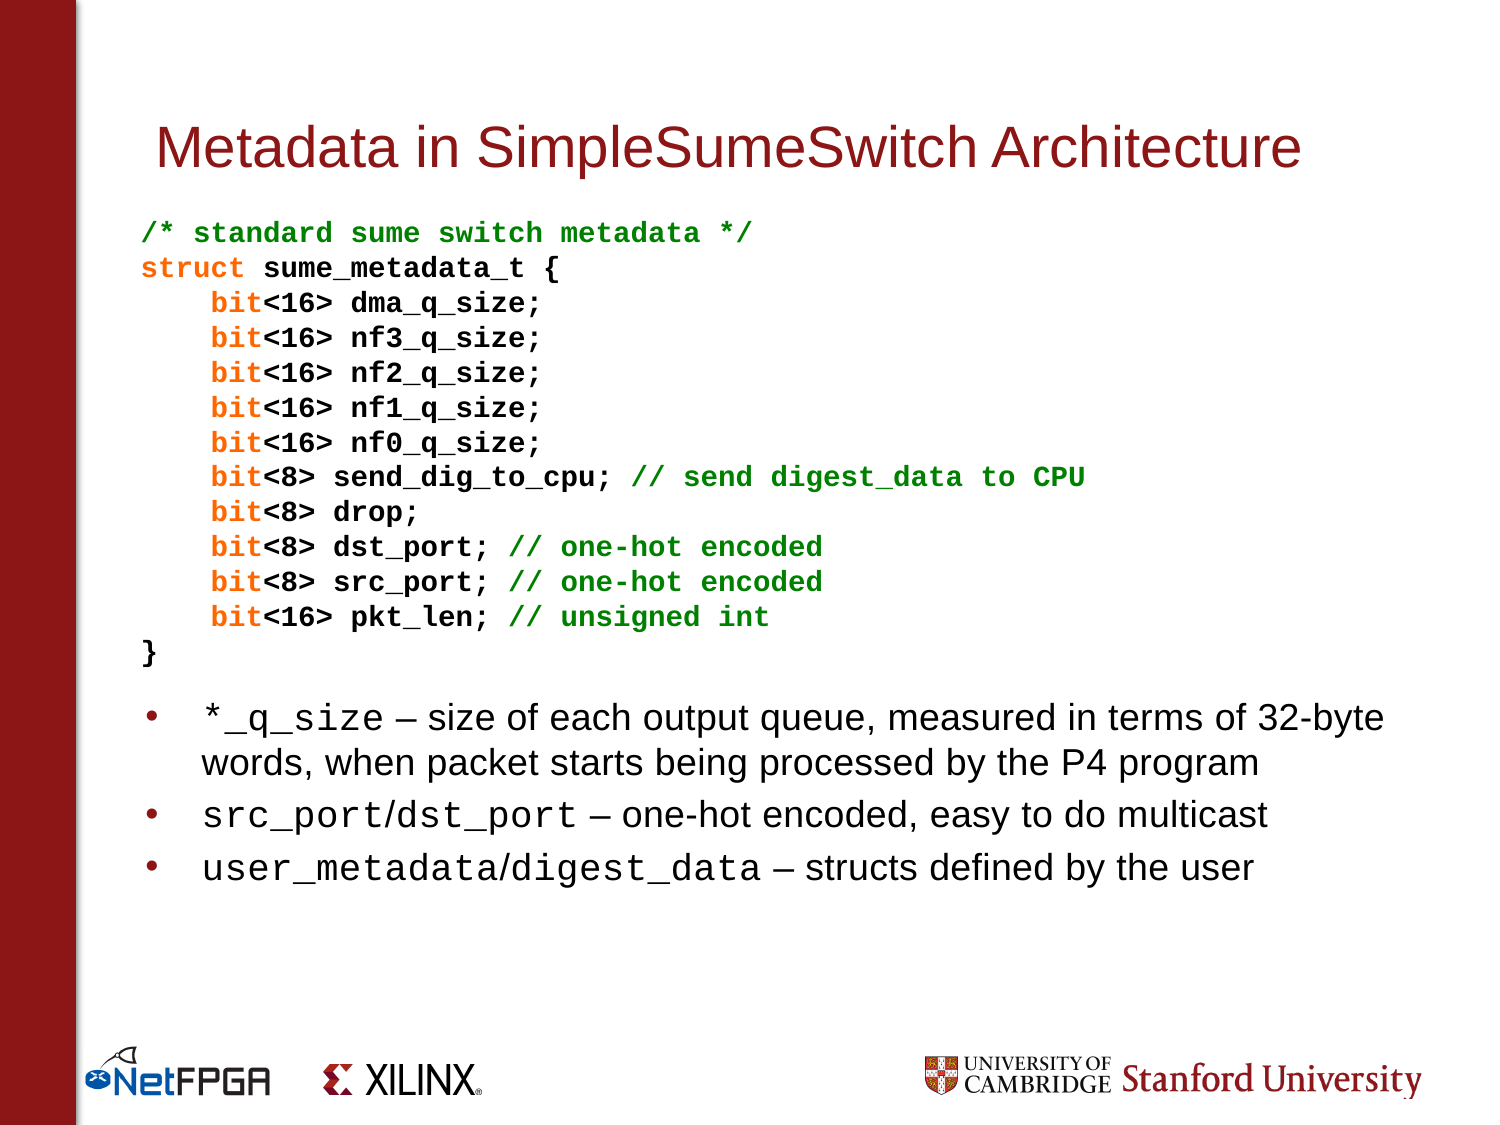

# Metadata in SimpleSumeSwitch Architecture
/* standard sume switch metadata */
struct sume_metadata_t {
    bit<16> dma_q_size;
    bit<16> nf3_q_size;
    bit<16> nf2_q_size;
    bit<16> nf1_q_size;
    bit<16> nf0_q_size;
    bit<8> send_dig_to_cpu; // send digest_data to CPU
    bit<8> drop;
    bit<8> dst_port; // one-hot encoded
    bit<8> src_port; // one-hot encoded
    bit<16> pkt_len; // unsigned int
}
*_q_size – size of each output queue, measured in terms of 32-byte words, when packet starts being processed by the P4 program
src_port/dst_port – one-hot encoded, easy to do multicast
user_metadata/digest_data – structs defined by the user